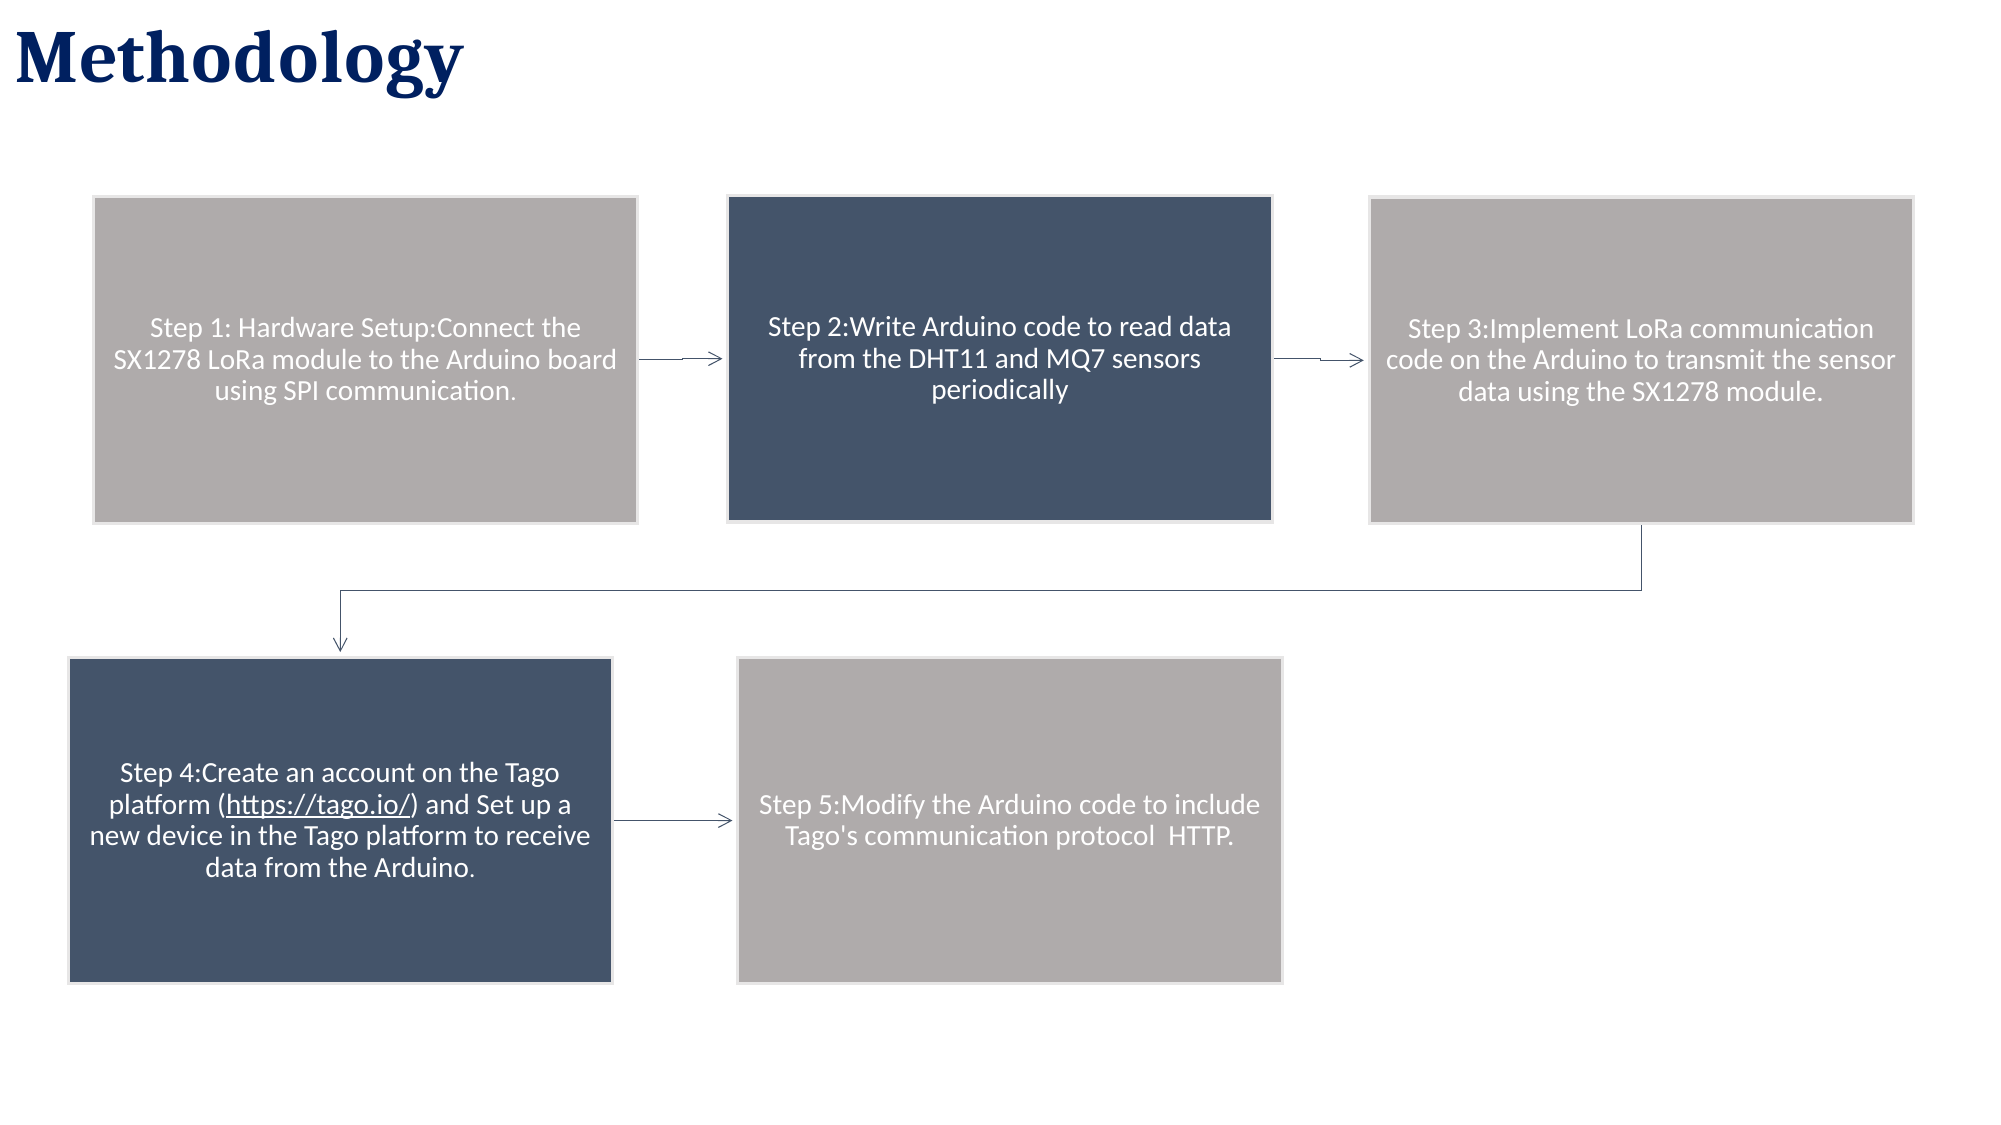

Methodology

Step 1: Hardware Setup:Connect the SX1278 LoRa module to the Arduino board using SPI communication.

Step 2:Write Arduino code to read data from the DHT11 and MQ7 sensors periodically

Step 3:Implement LoRa communication code on the Arduino to transmit the sensor data using the SX1278 module.

Step 4:Create an account on the Tago platform (https://tago.io/) and Set up a new device in the Tago platform to receive data from the Arduino.
Step 5:Modify the Arduino code to include Tago's communication protocol  HTTP.